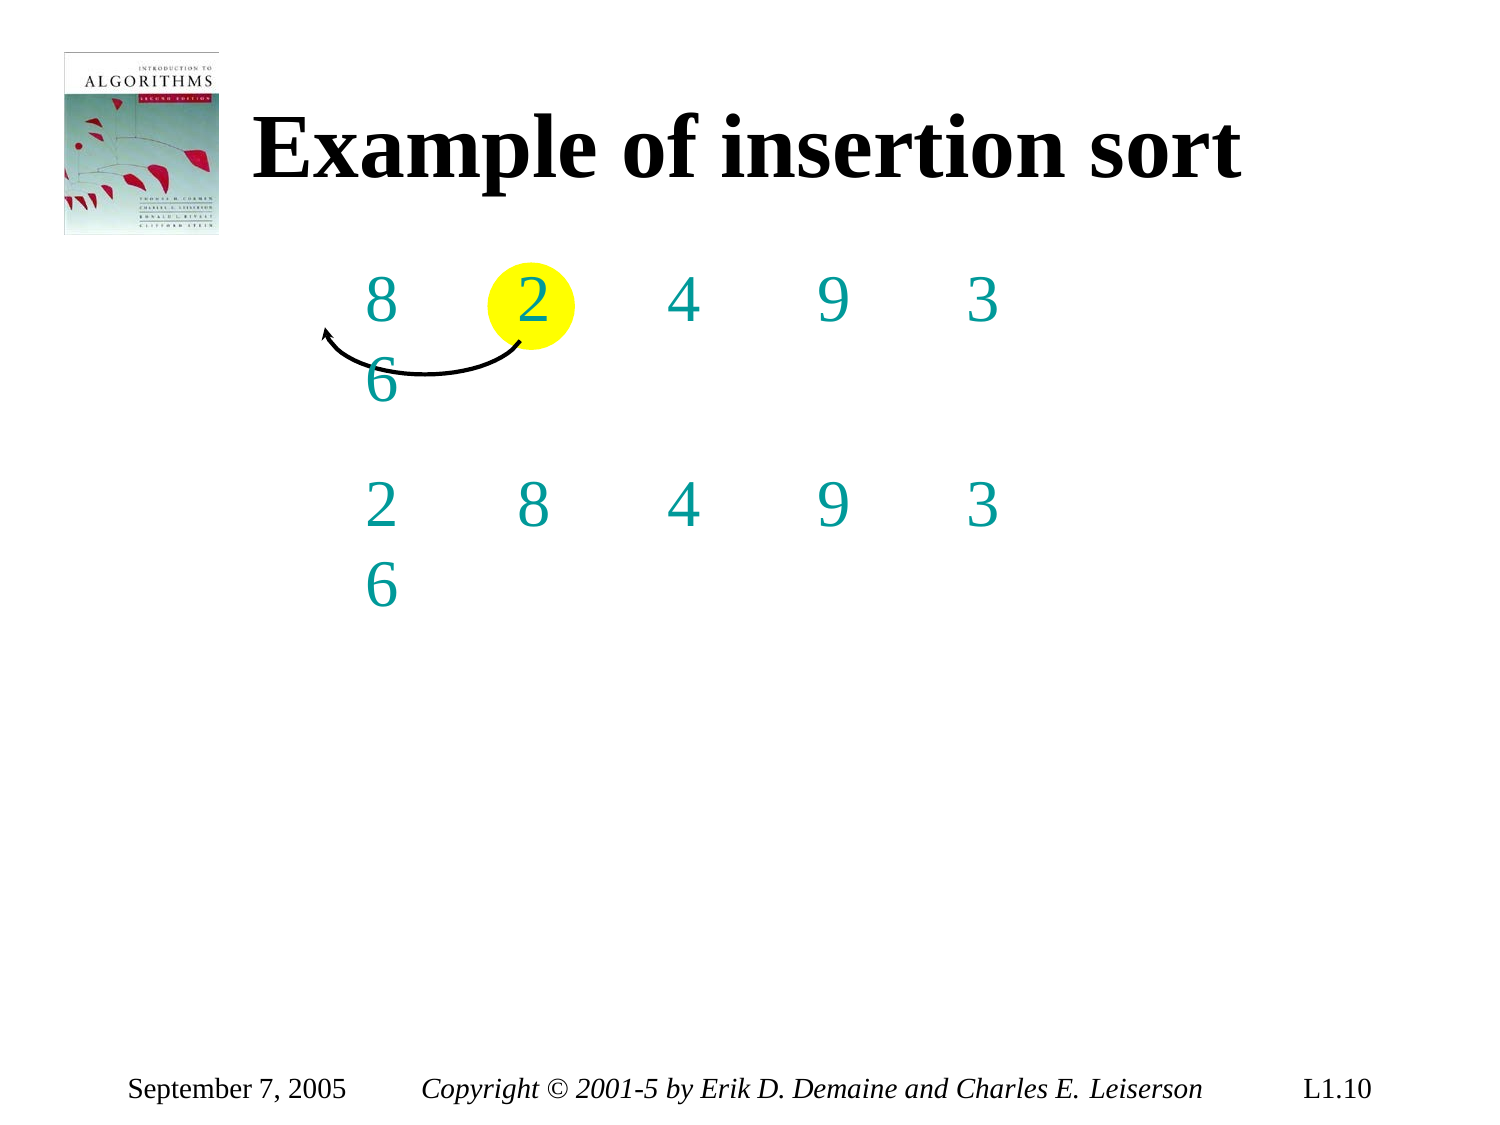

# Example of insertion sort
8	2	4	9	3	6
2	8	4	9	3	6

September 7, 2005
Copyright © 2001-5 by Erik D. Demaine and Charles E. Leiserson
L1.10